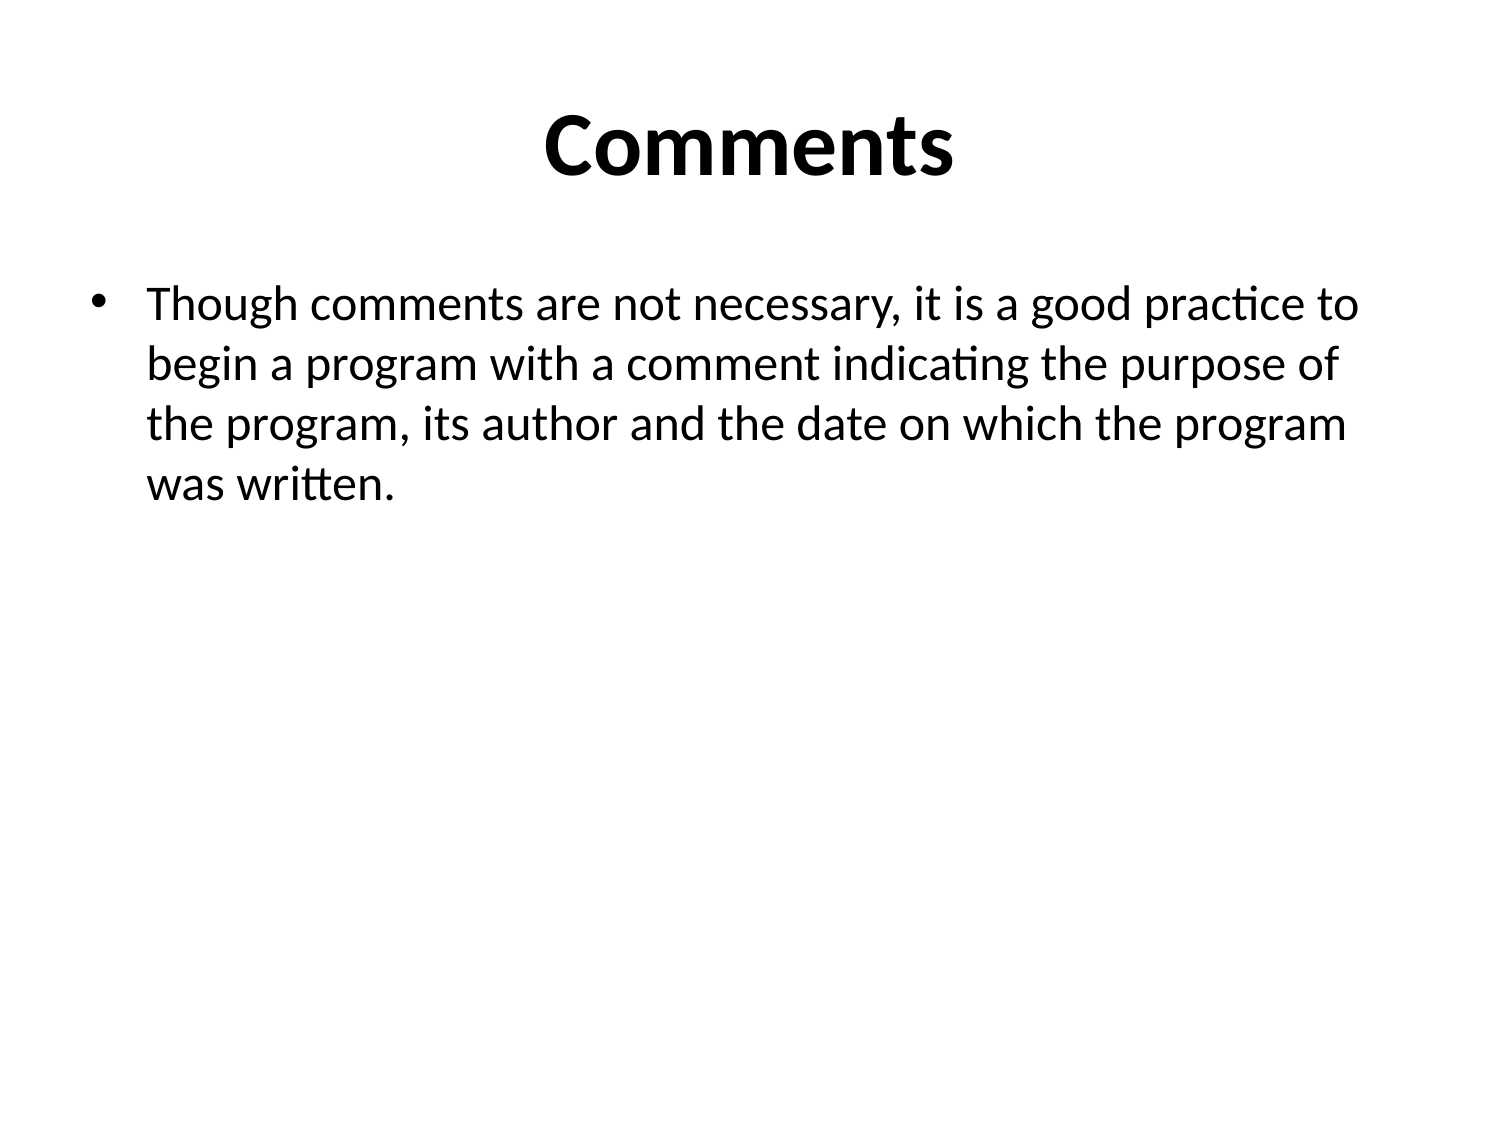

# Comments
Though comments are not necessary, it is a good practice to begin a program with a comment indicating the purpose of the program, its author and the date on which the program was written.